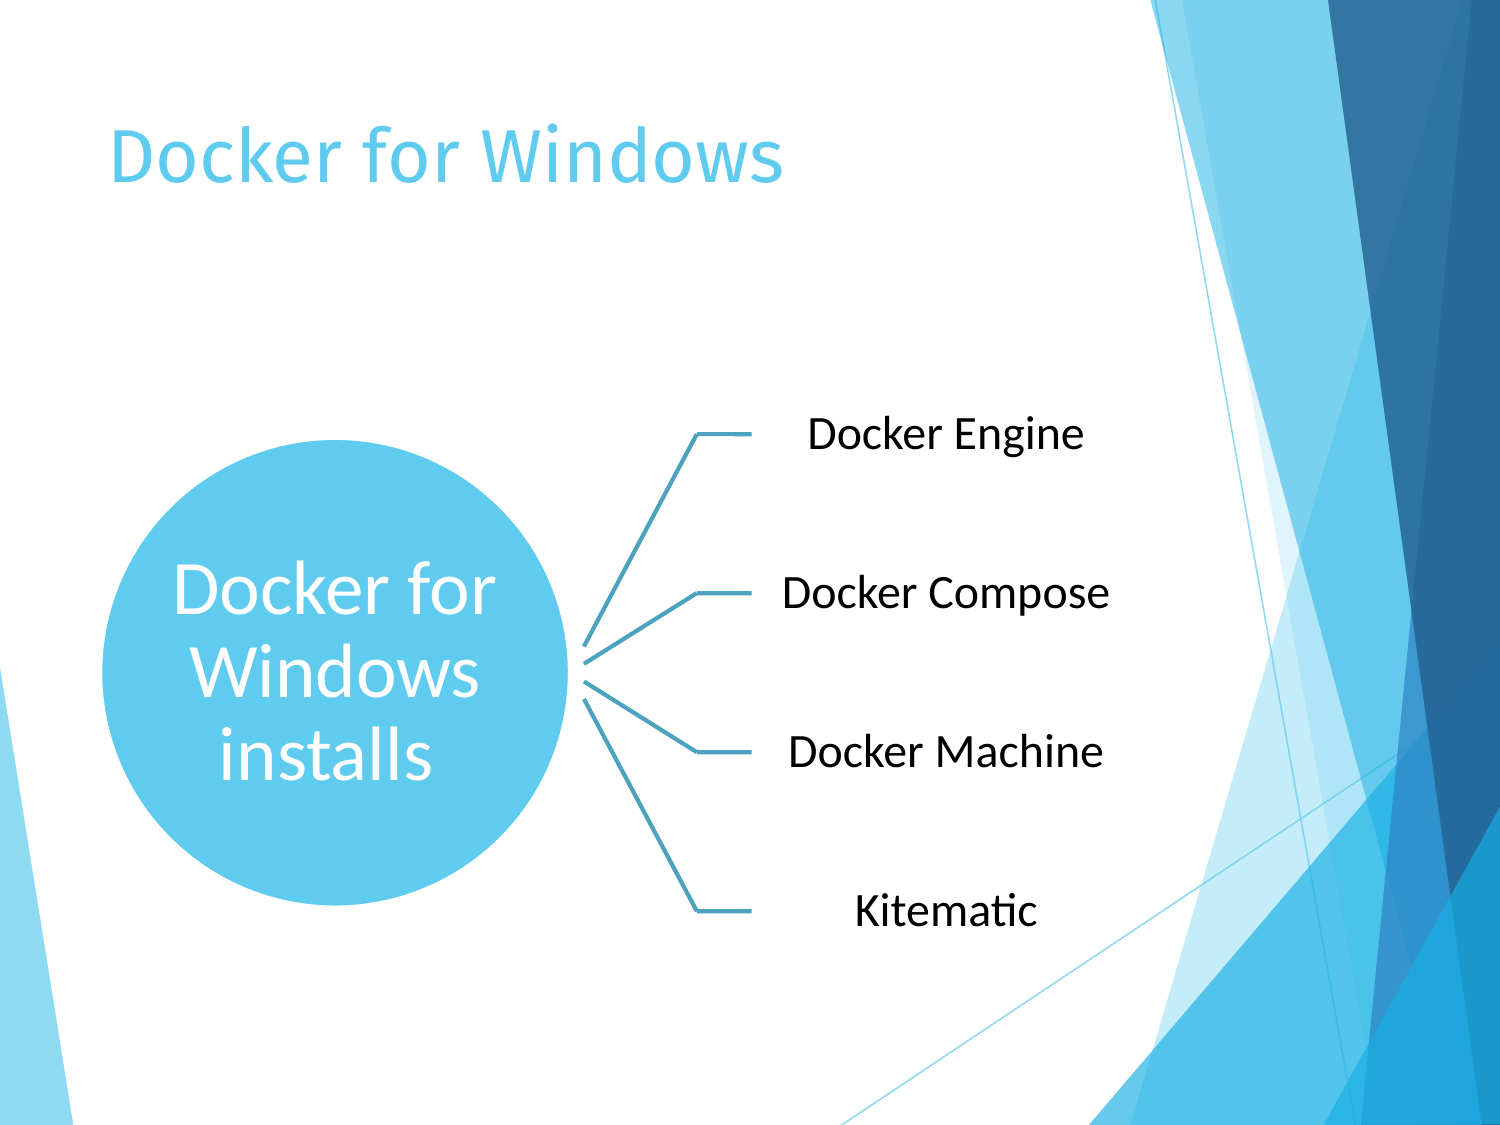

# Docker for Windows
Docker for Windows installs
Docker Engine
Docker Compose
Docker Machine
Kitematic